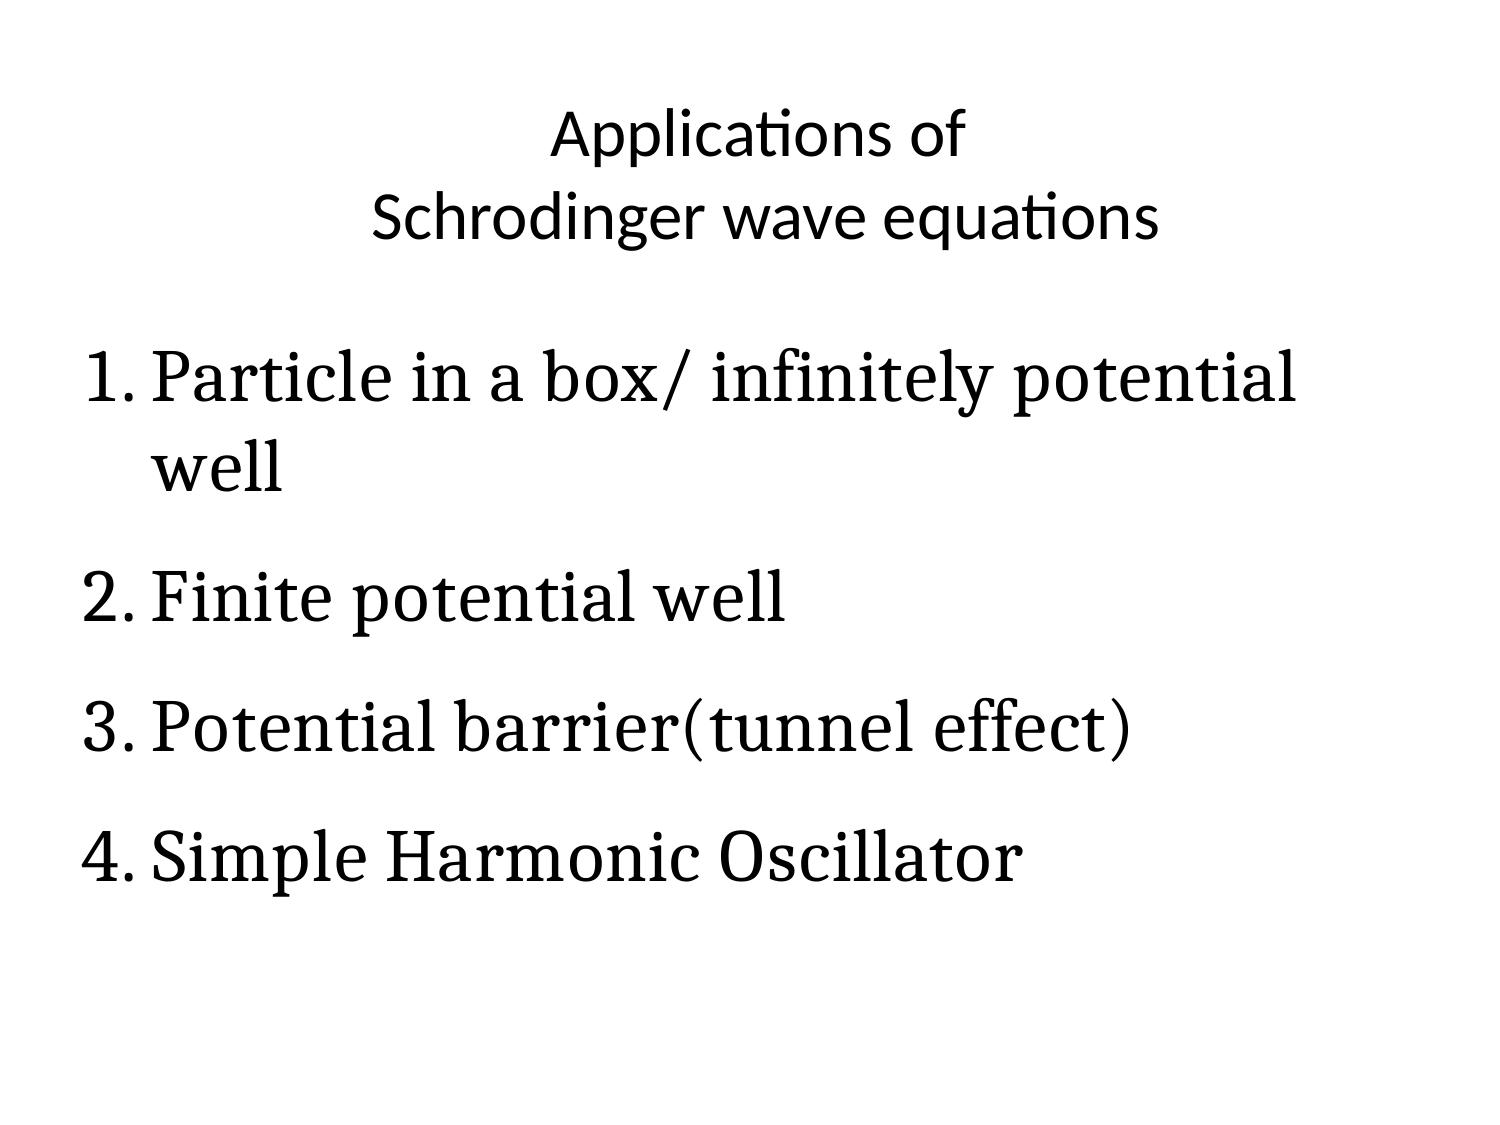

# Applications of Schrodinger wave equations
Particle in a box/ infinitely potential well
Finite potential well
Potential barrier(tunnel effect)
Simple Harmonic Oscillator